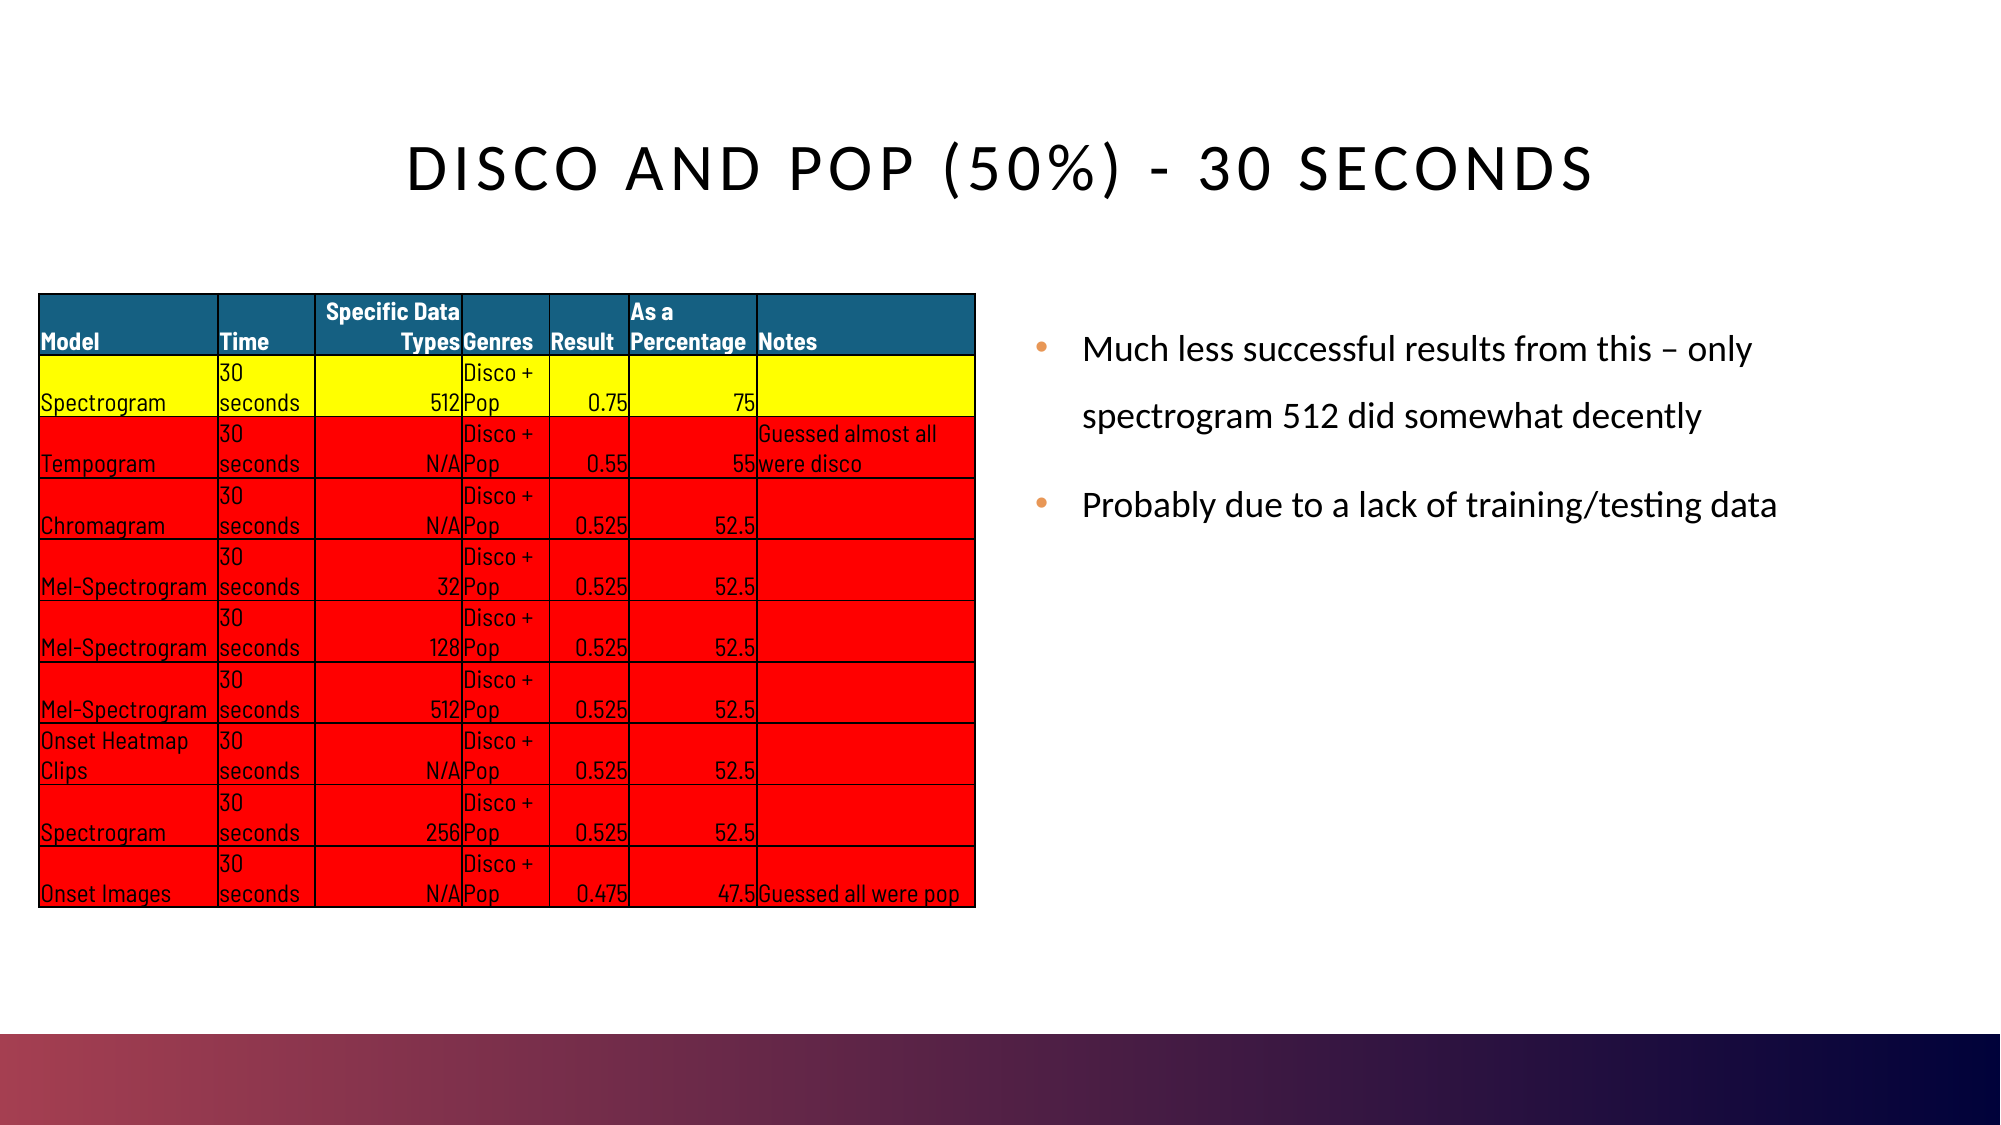

# Disco and Pop (50%) - 30 seconds
Much less successful results from this – only spectrogram 512 did somewhat decently
Probably due to a lack of training/testing data
| Model | Time | Specific Data Types | Genres | Result | As a Percentage | Notes |
| --- | --- | --- | --- | --- | --- | --- |
| Spectrogram | 30 seconds | 512 | Disco + Pop | 0.75 | 75 |  |
| Tempogram | 30 seconds | N/A | Disco + Pop | 0.55 | 55 | Guessed almost all were disco |
| Chromagram | 30 seconds | N/A | Disco + Pop | 0.525 | 52.5 |  |
| Mel-Spectrogram | 30 seconds | 32 | Disco + Pop | 0.525 | 52.5 |  |
| Mel-Spectrogram | 30 seconds | 128 | Disco + Pop | 0.525 | 52.5 |  |
| Mel-Spectrogram | 30 seconds | 512 | Disco + Pop | 0.525 | 52.5 |  |
| Onset Heatmap Clips | 30 seconds | N/A | Disco + Pop | 0.525 | 52.5 |  |
| Spectrogram | 30 seconds | 256 | Disco + Pop | 0.525 | 52.5 |  |
| Onset Images | 30 seconds | N/A | Disco + Pop | 0.475 | 47.5 | Guessed all were pop |